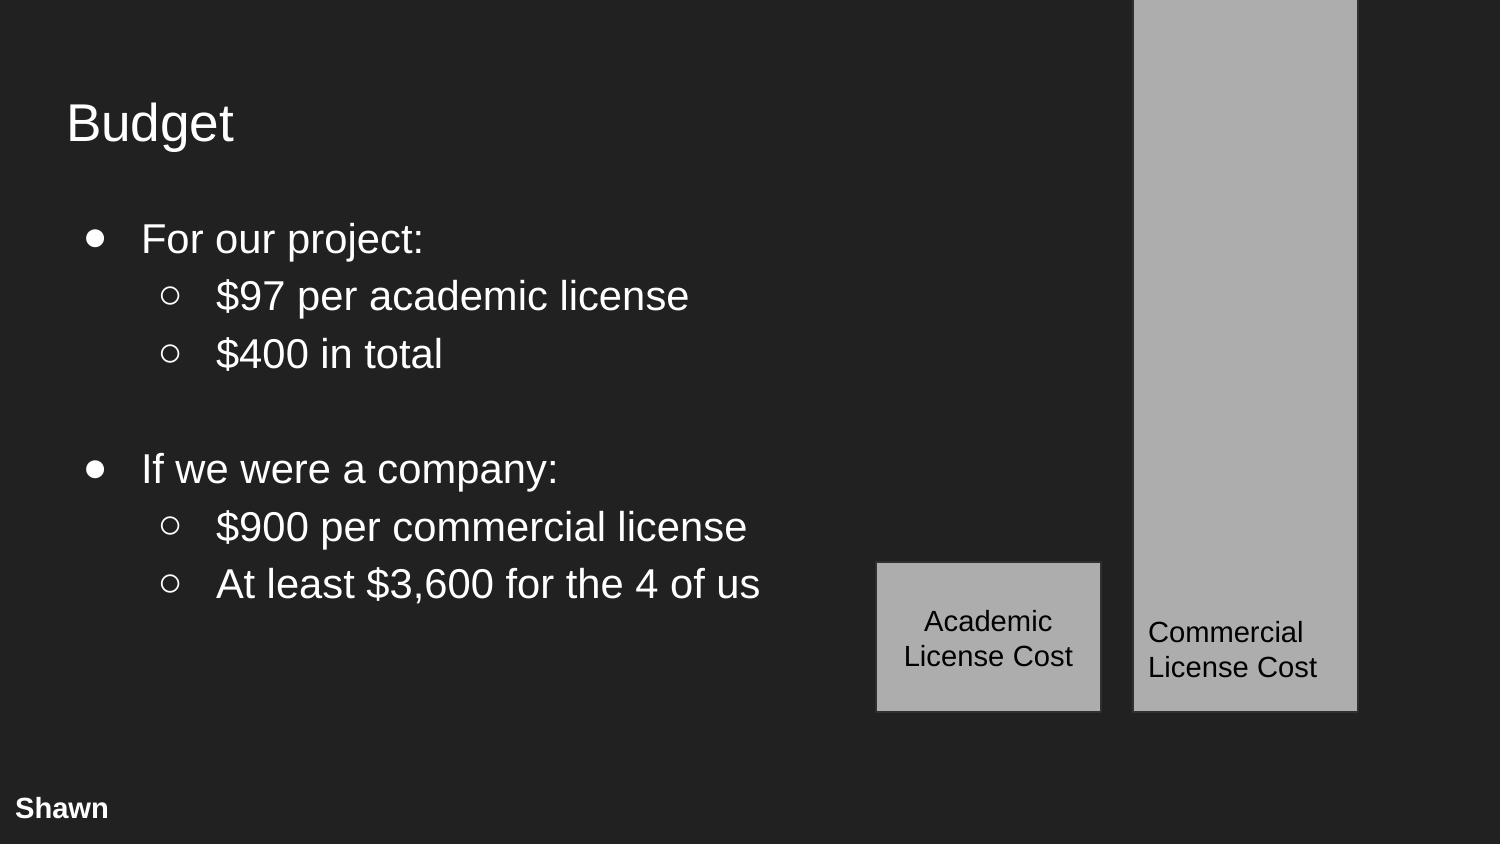

Commercial License Cost
# Budget
For our project:
$97 per academic license
$400 in total
If we were a company:
$900 per commercial license
At least $3,600 for the 4 of us
Academic License Cost
Shawn